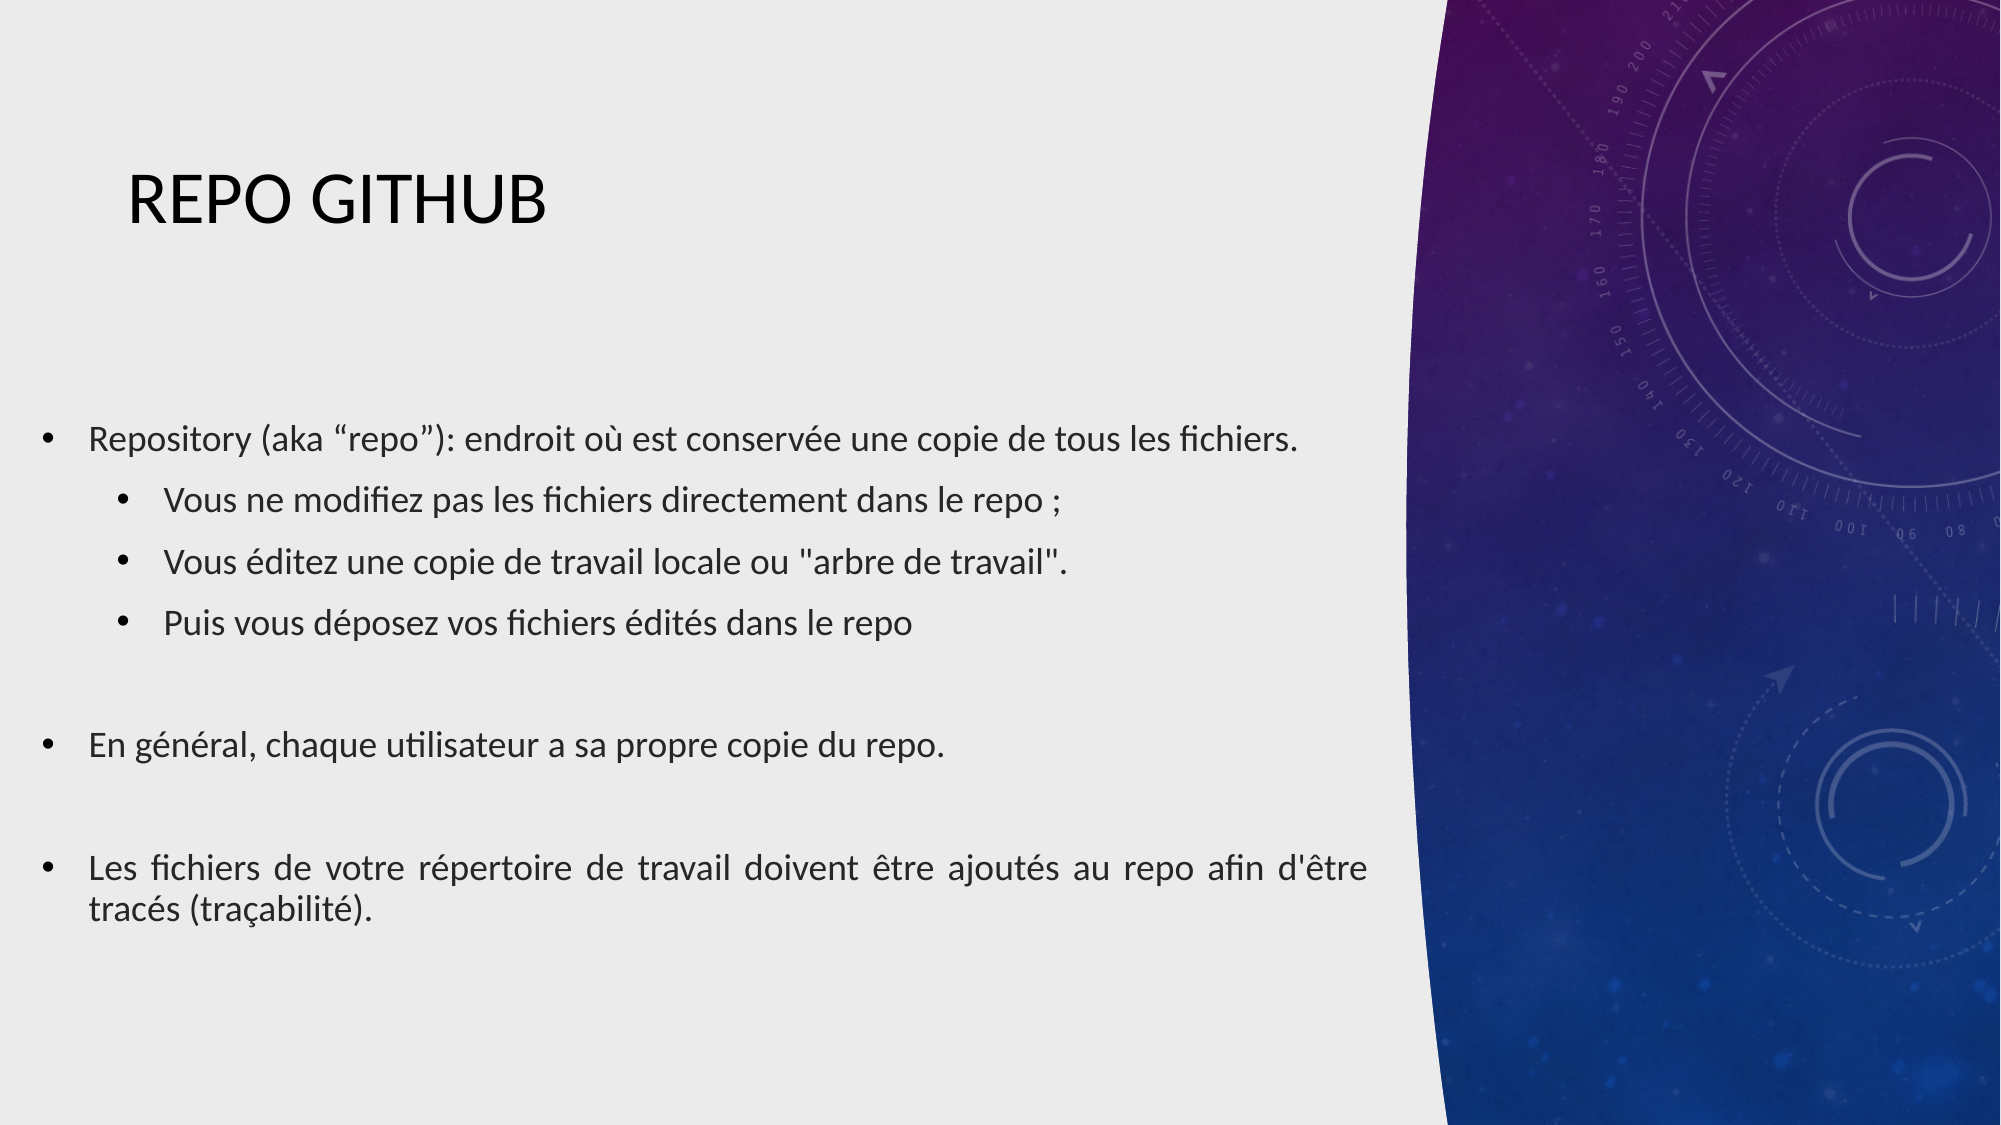

# Repo GitHub
Repository (aka “repo”): endroit où est conservée une copie de tous les fichiers.
Vous ne modifiez pas les fichiers directement dans le repo ;
Vous éditez une copie de travail locale ou "arbre de travail".
Puis vous déposez vos fichiers édités dans le repo

En général, chaque utilisateur a sa propre copie du repo.

Les fichiers de votre répertoire de travail doivent être ajoutés au repo afin d'être tracés (traçabilité).